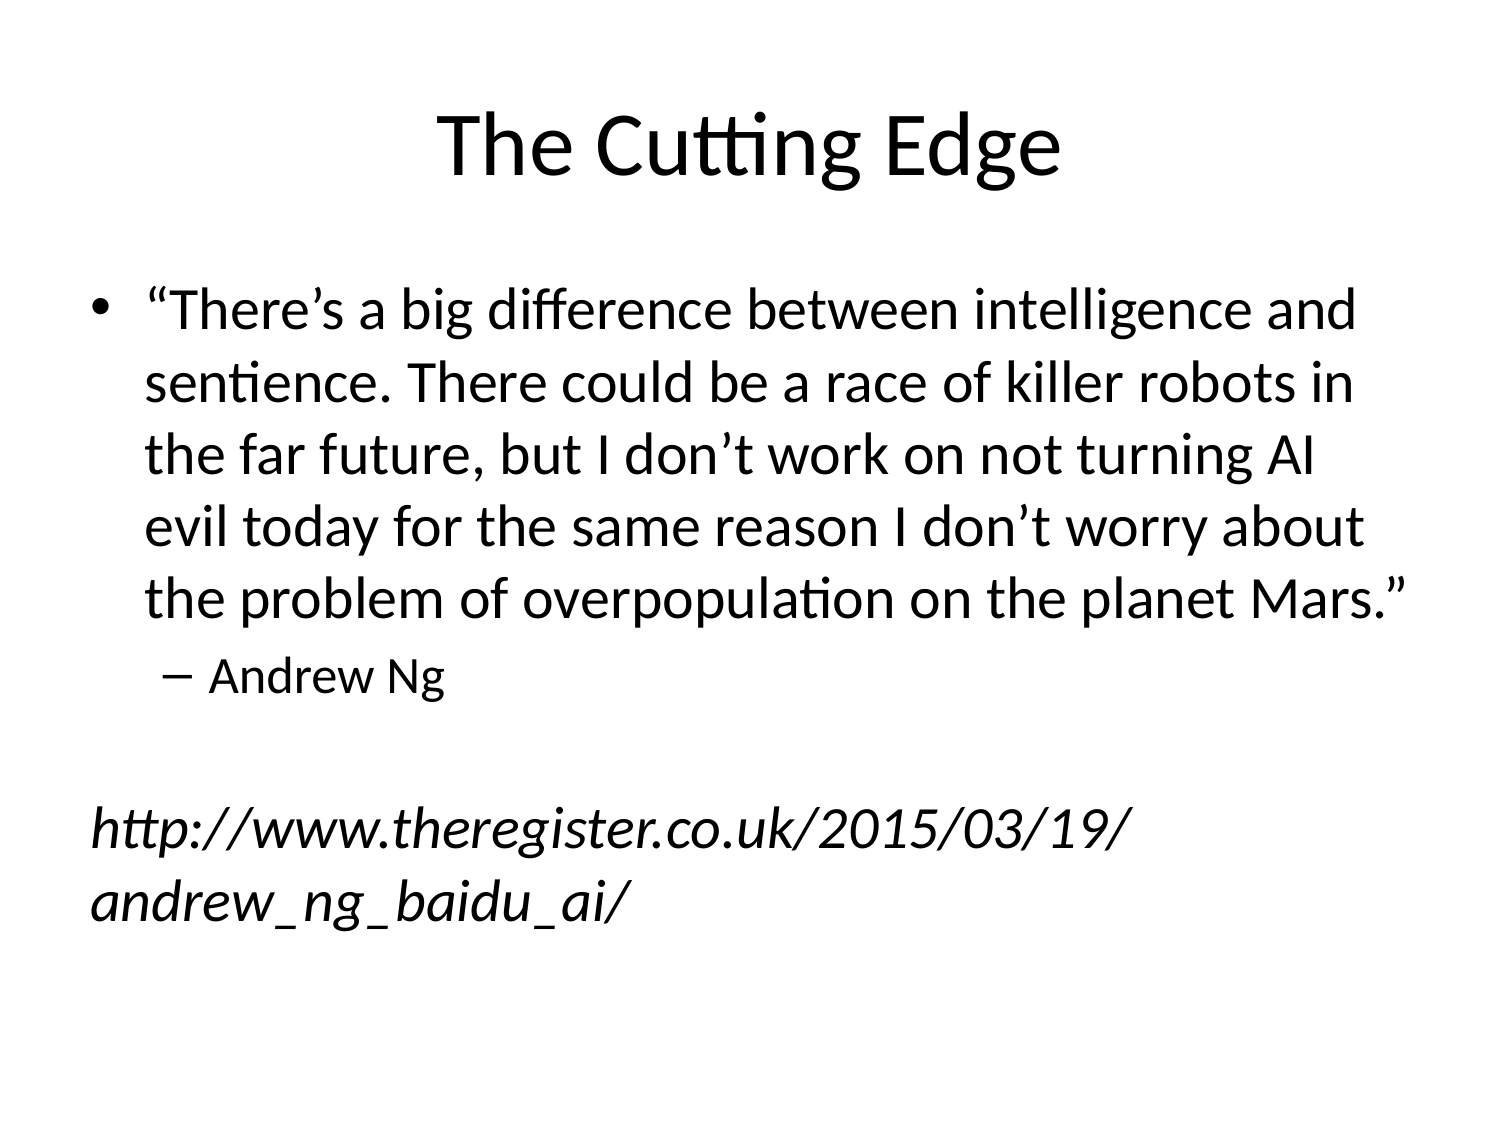

# The Cutting Edge
“There’s a big difference between intelligence and sentience. There could be a race of killer robots in the far future, but I don’t work on not turning AI evil today for the same reason I don’t worry about the problem of overpopulation on the planet Mars.”
Andrew Ng

http://www.theregister.co.uk/2015/03/19/andrew_ng_baidu_ai/